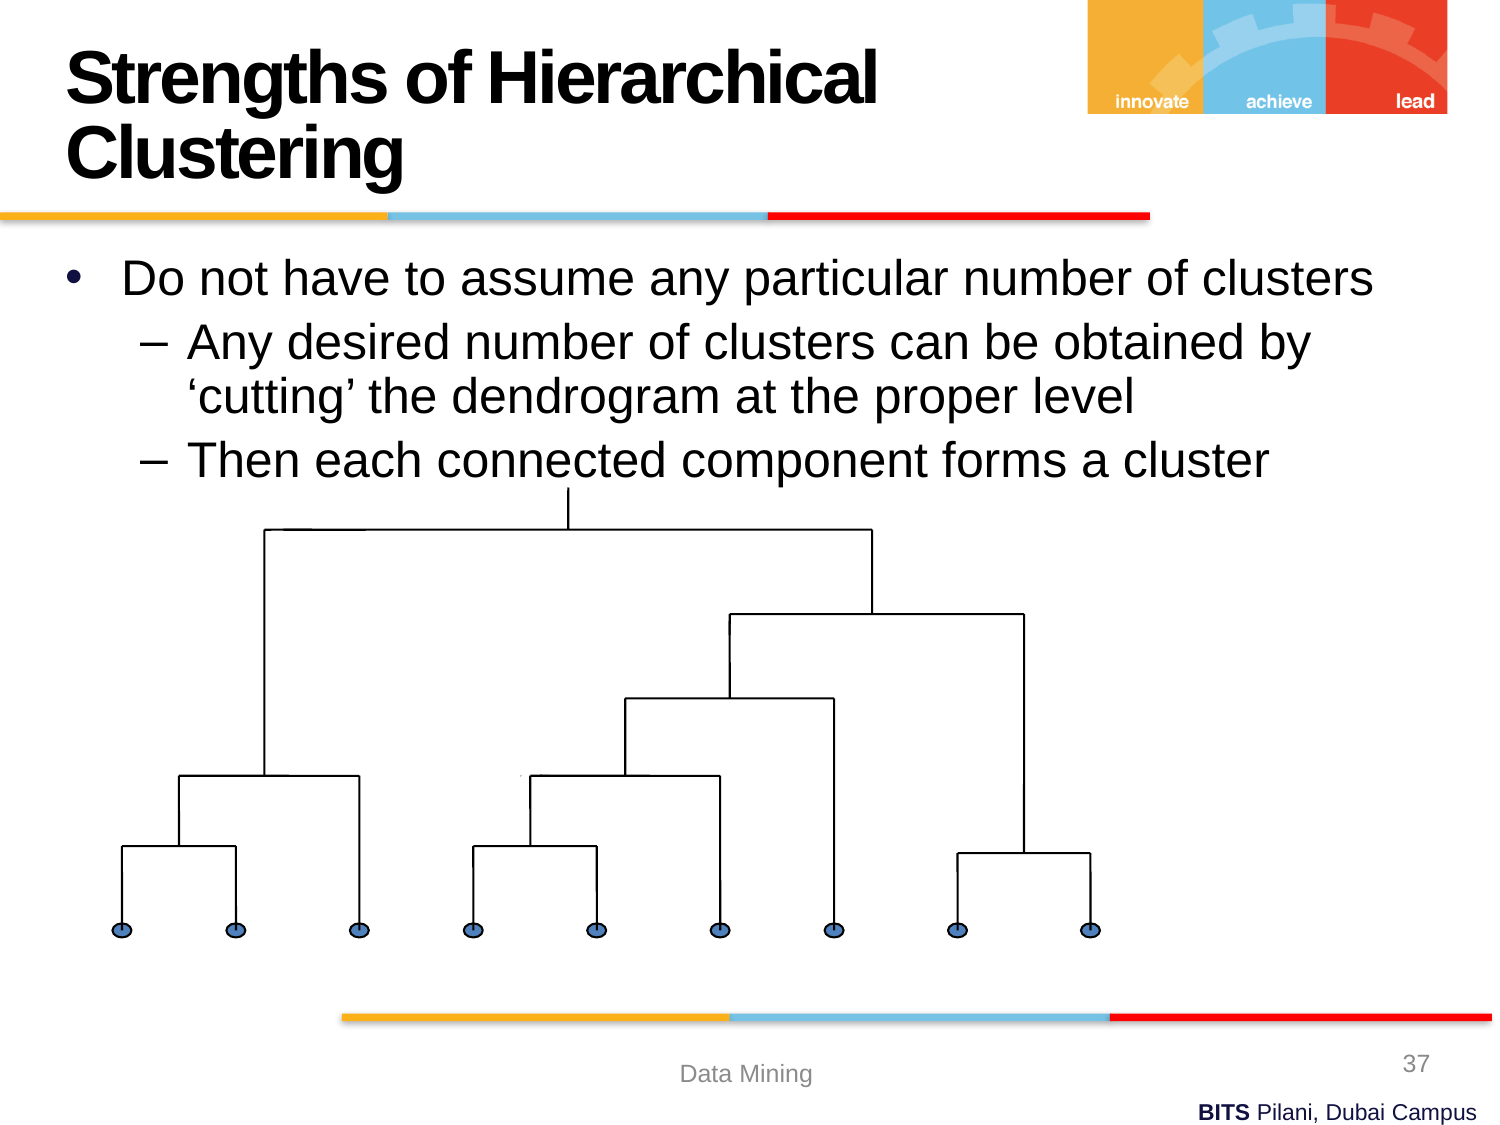

Strengths of Hierarchical Clustering
Do not have to assume any particular number of clusters
Any desired number of clusters can be obtained by ‘cutting’ the dendrogram at the proper level
Then each connected component forms a cluster

37
Data Mining